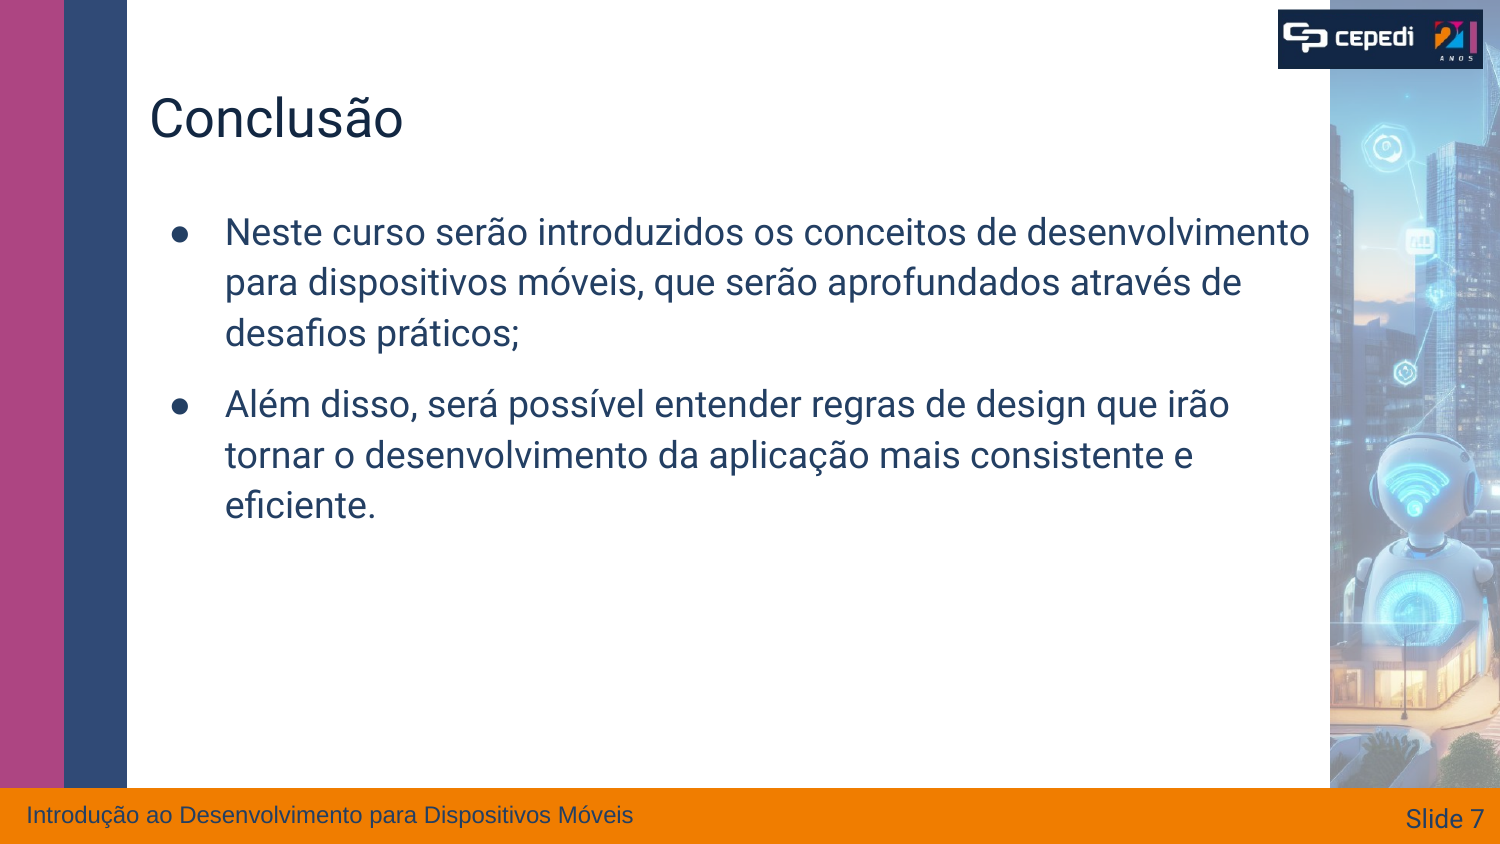

# Conclusão
Neste curso serão introduzidos os conceitos de desenvolvimento para dispositivos móveis, que serão aprofundados através de desafios práticos;
Além disso, será possível entender regras de design que irão tornar o desenvolvimento da aplicação mais consistente e eficiente.

Introdução ao Desenvolvimento para Dispositivos Móveis
Slide 7